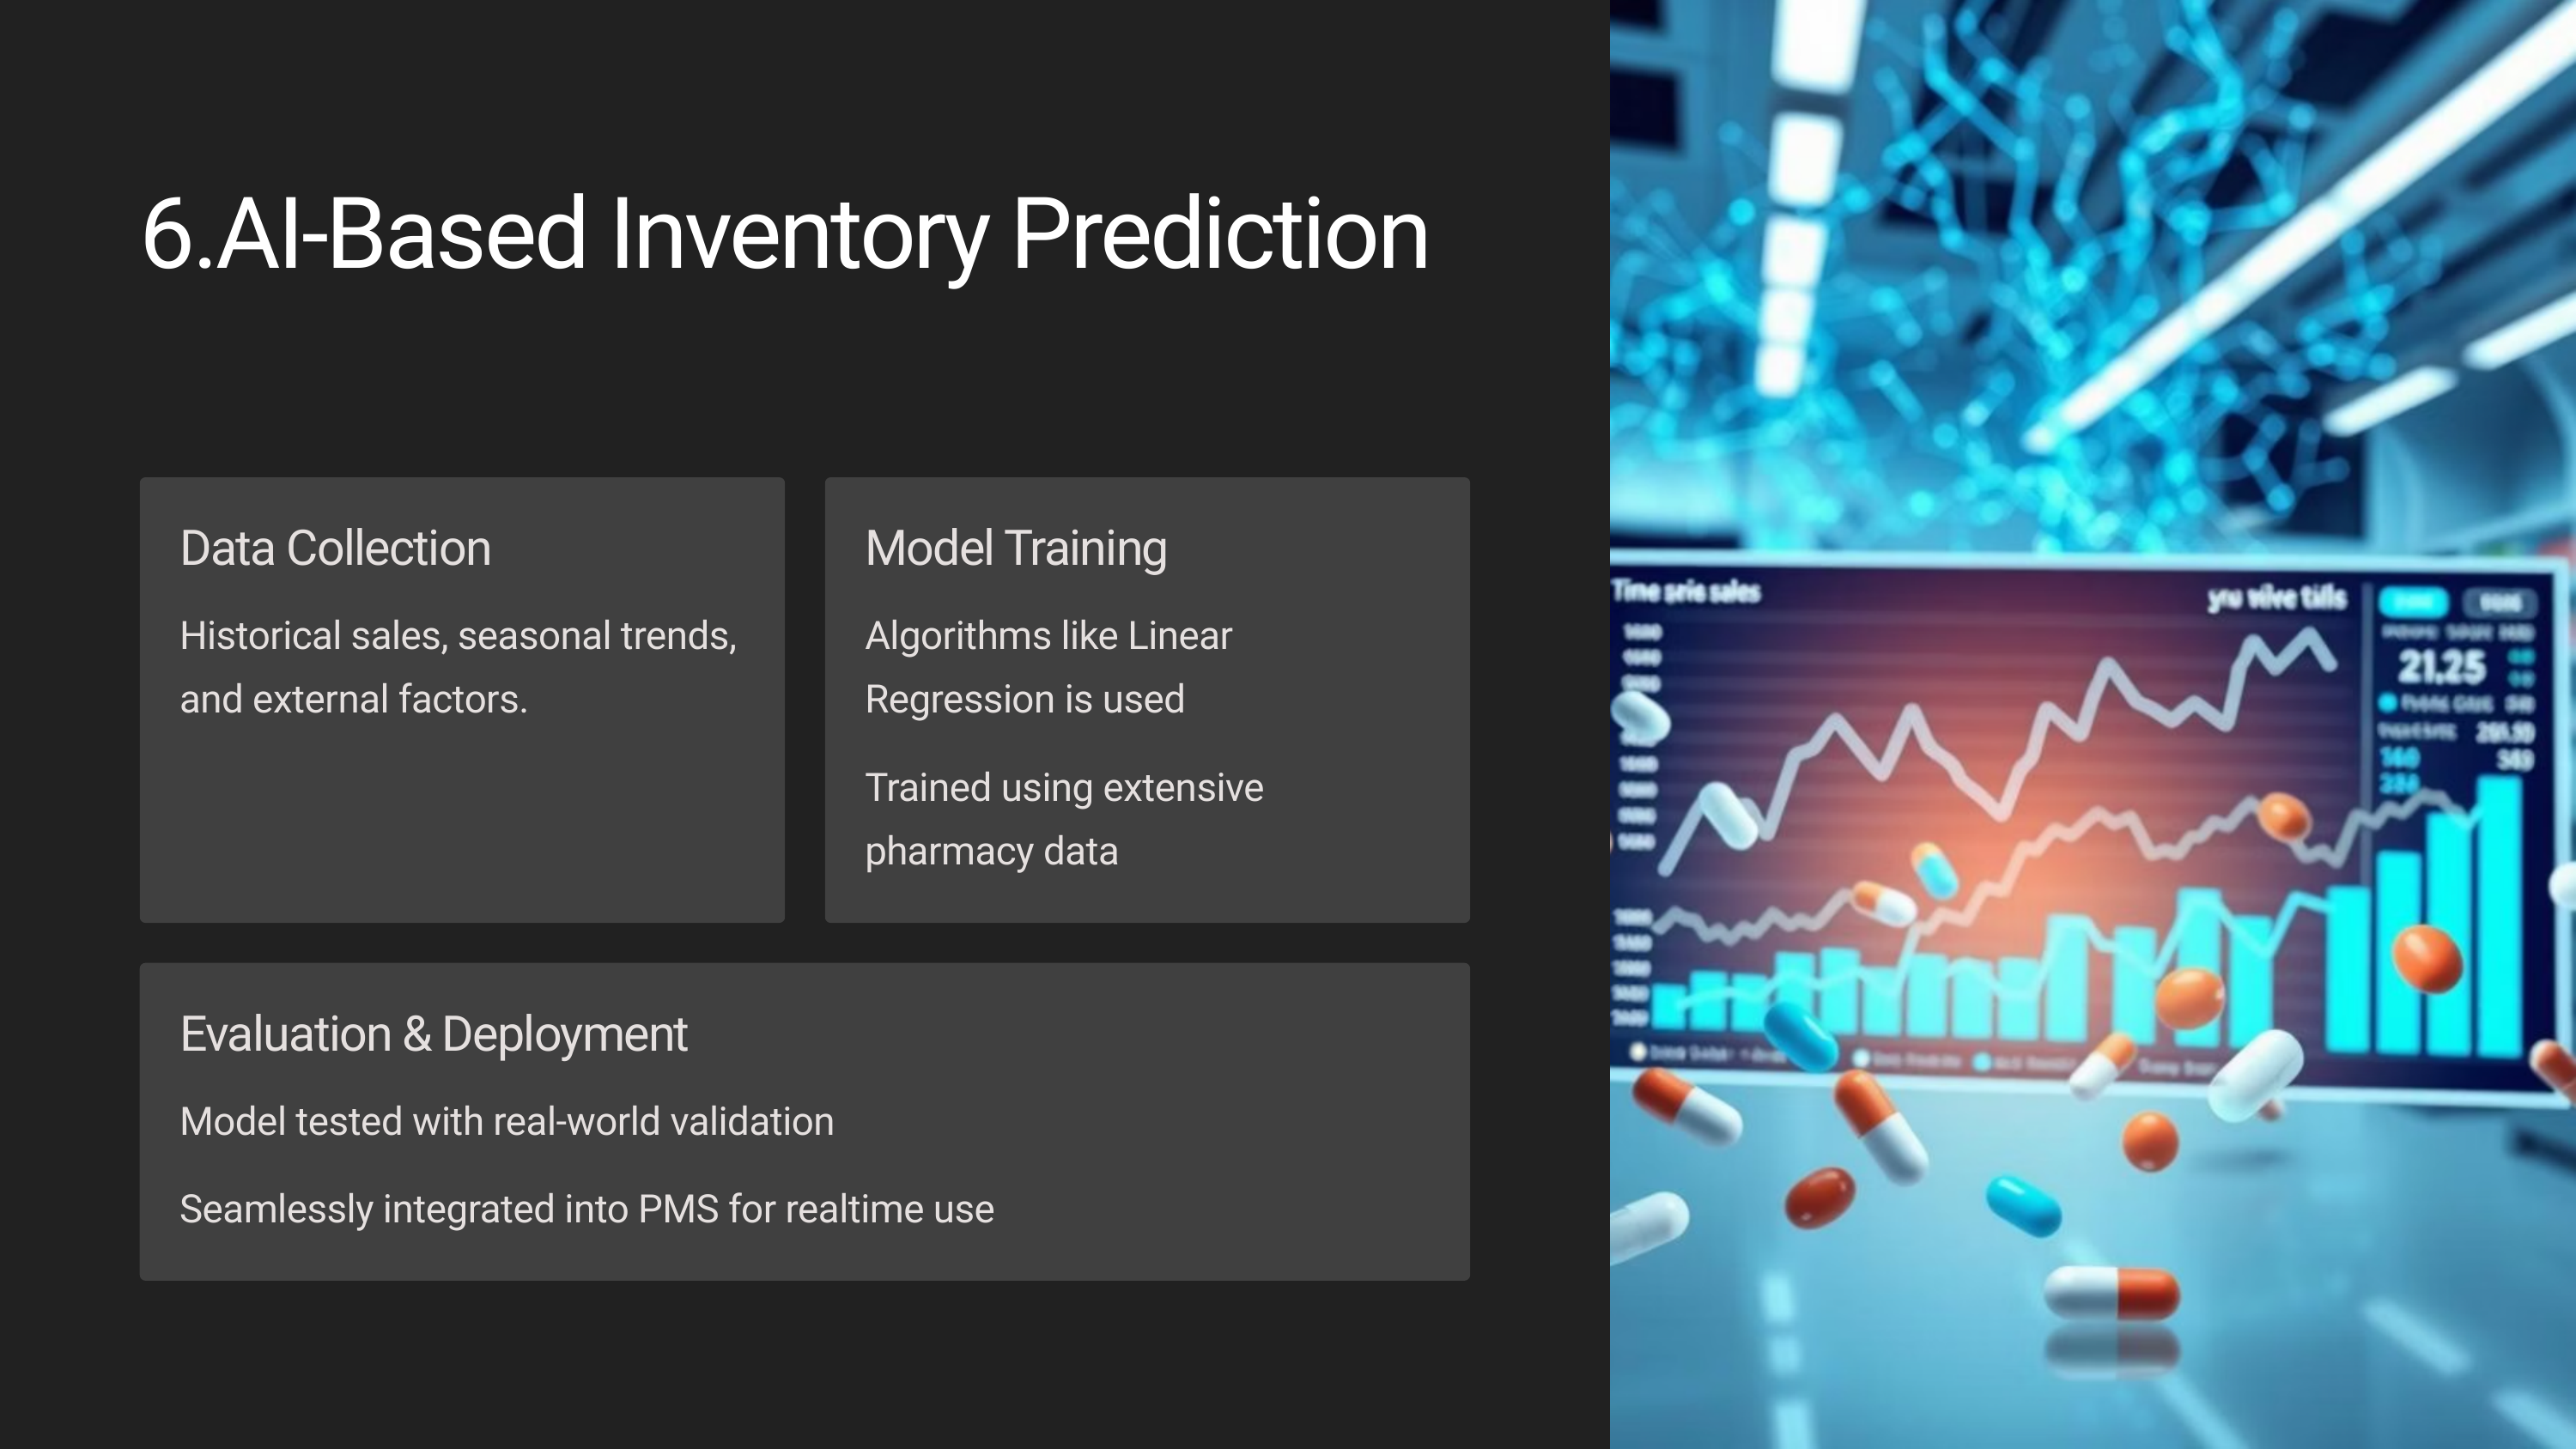

6.AI-Based Inventory Prediction

Data Collection

Model Training

Historical sales, seasonal trends, and external factors.

Algorithms like Linear Regression is used

Trained using extensive pharmacy data

Evaluation & Deployment

Model tested with real-world validation

Seamlessly integrated into PMS for realtime use